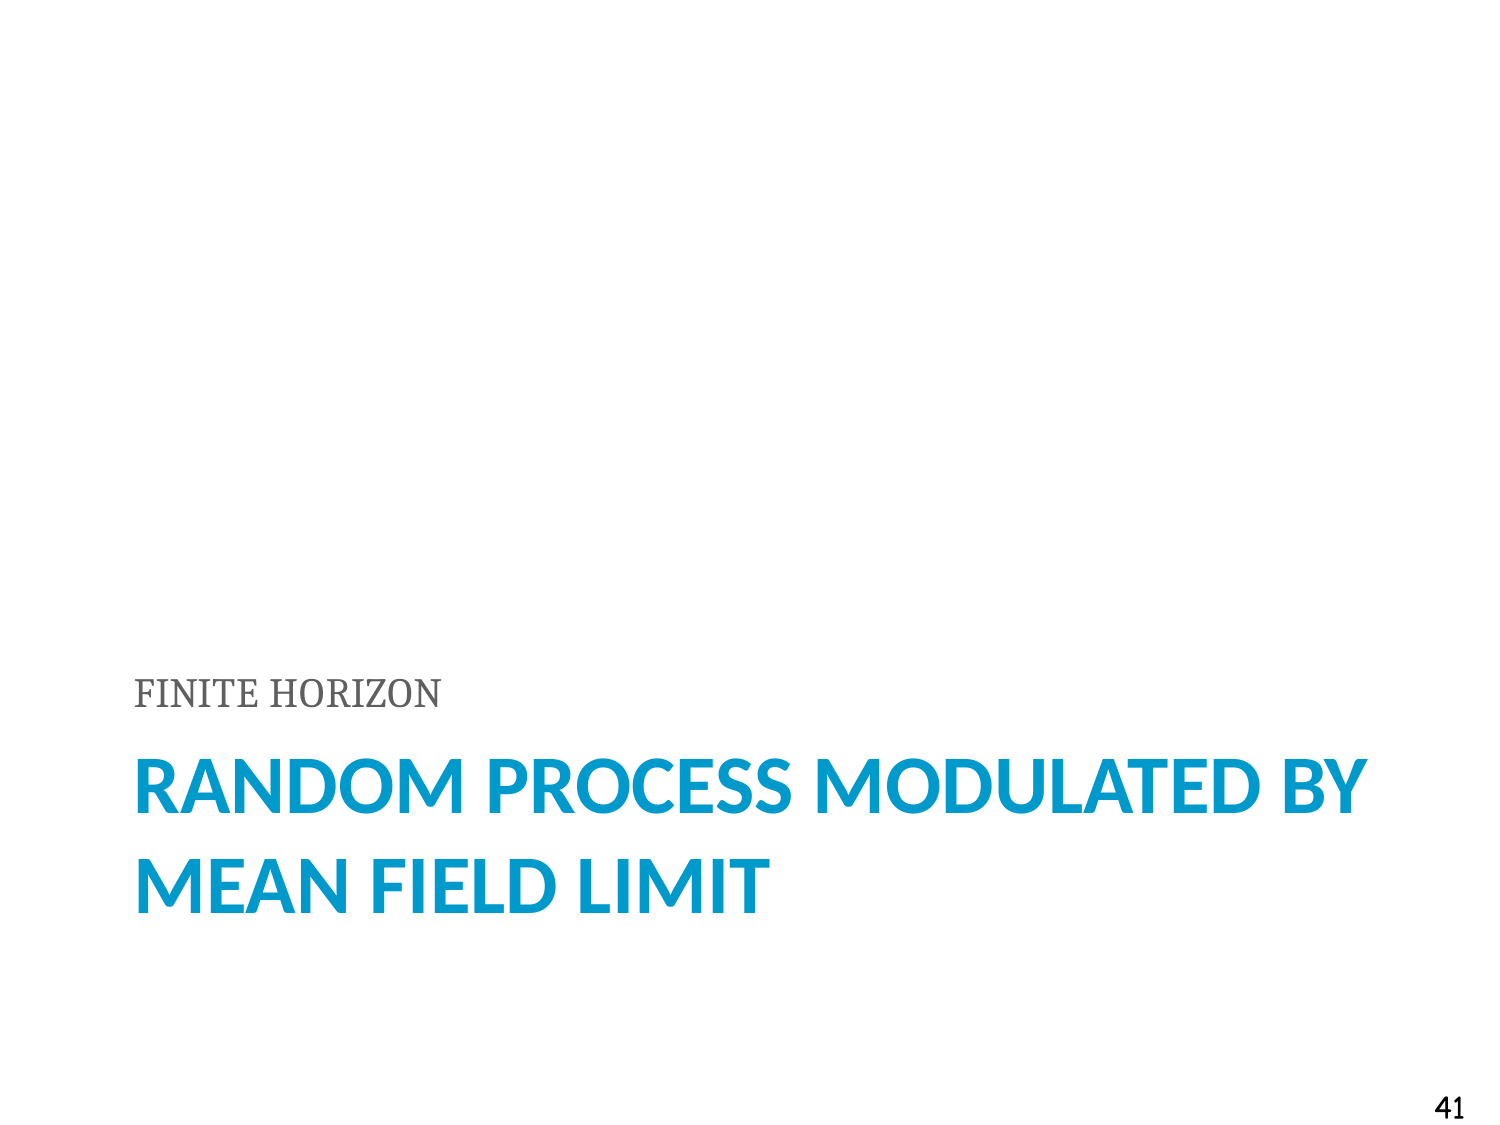

FINITE HORIZON
# RANDOM PROCESS MODULATED BY MEAN FIELD LIMIT
41